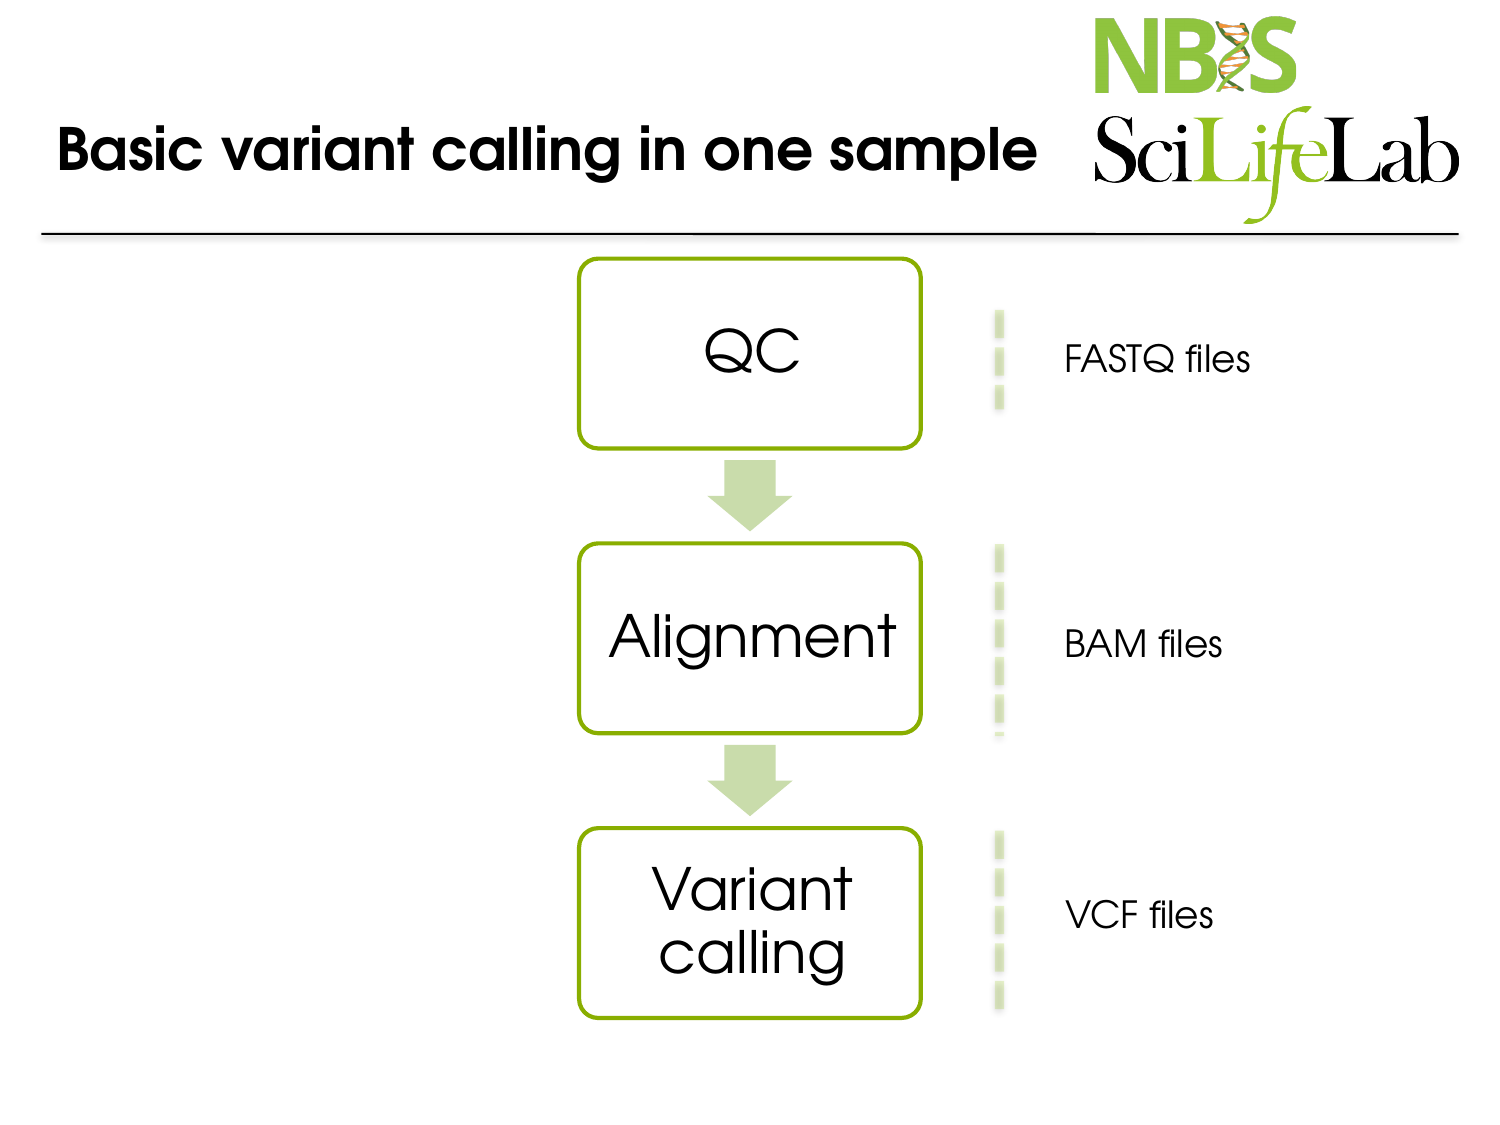

# Basic variant calling in one sample
QC

Alignment

Variant calling
FASTQ files
BAM files
VCF files